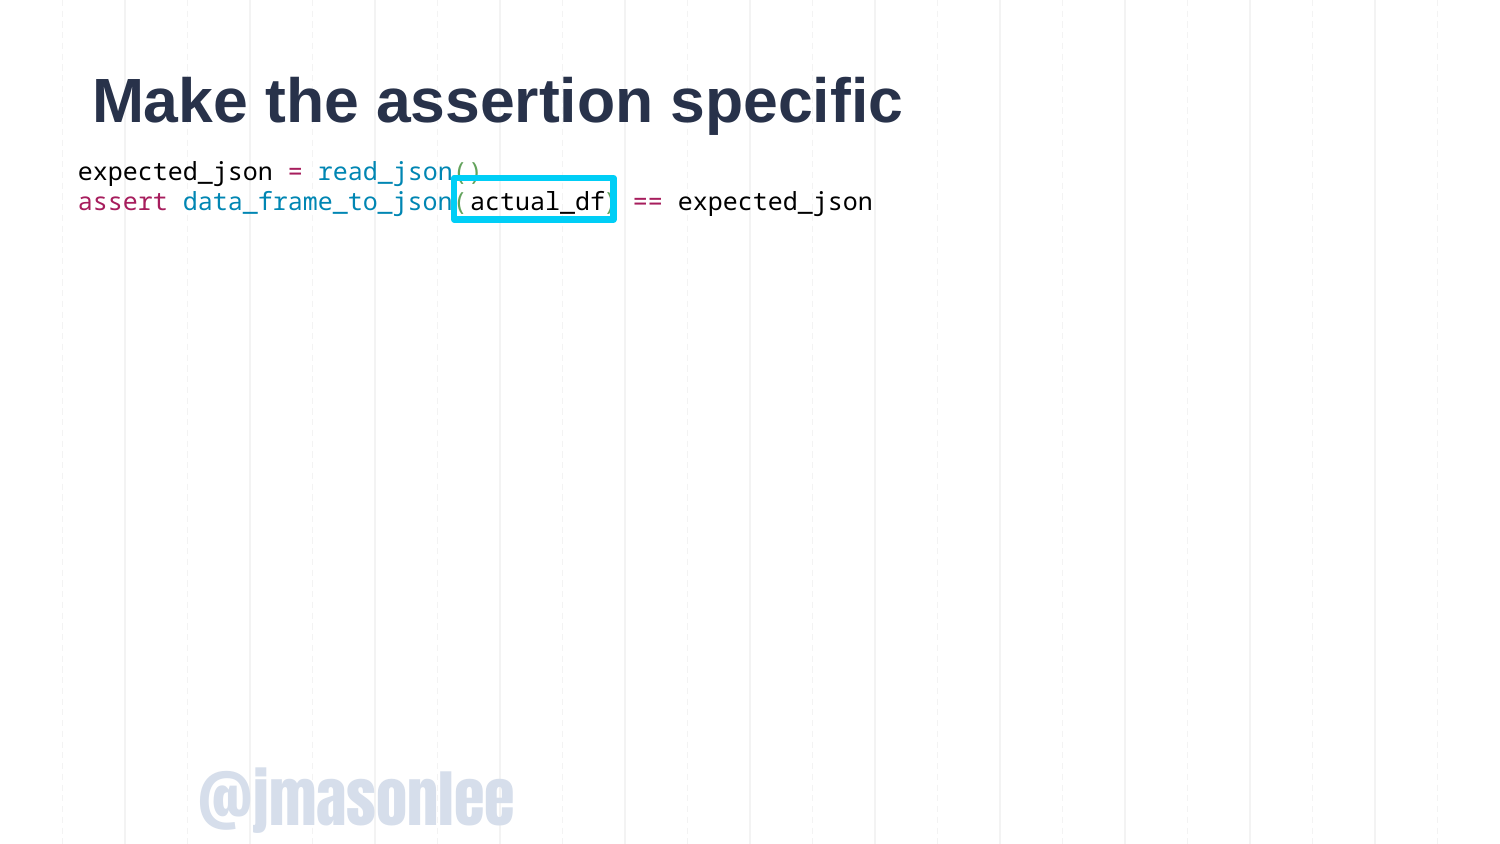

# Make the assertion specific
expected_json = read_json()
assert data_frame_to_json(         ) == expected_json

actual_df
@jmasonlee
66